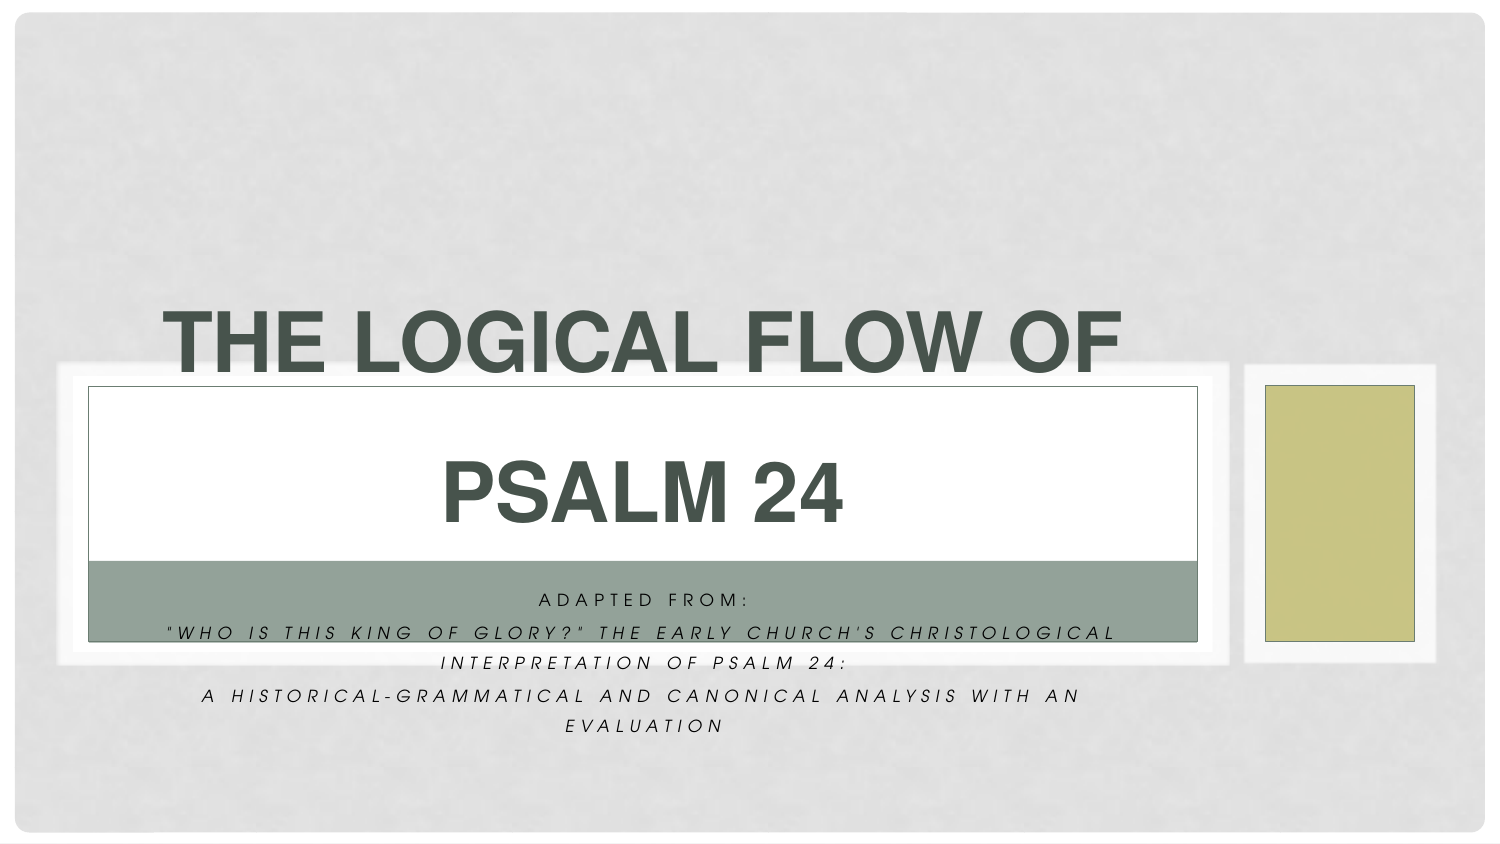

# The Logical Flow of Psalm 24
Adapted from:
"Who is this King of Glory?" The Early Church's Christological Interpretation of Psalm 24:
A Historical-Grammatical and Canonical Analysis with an Evaluation